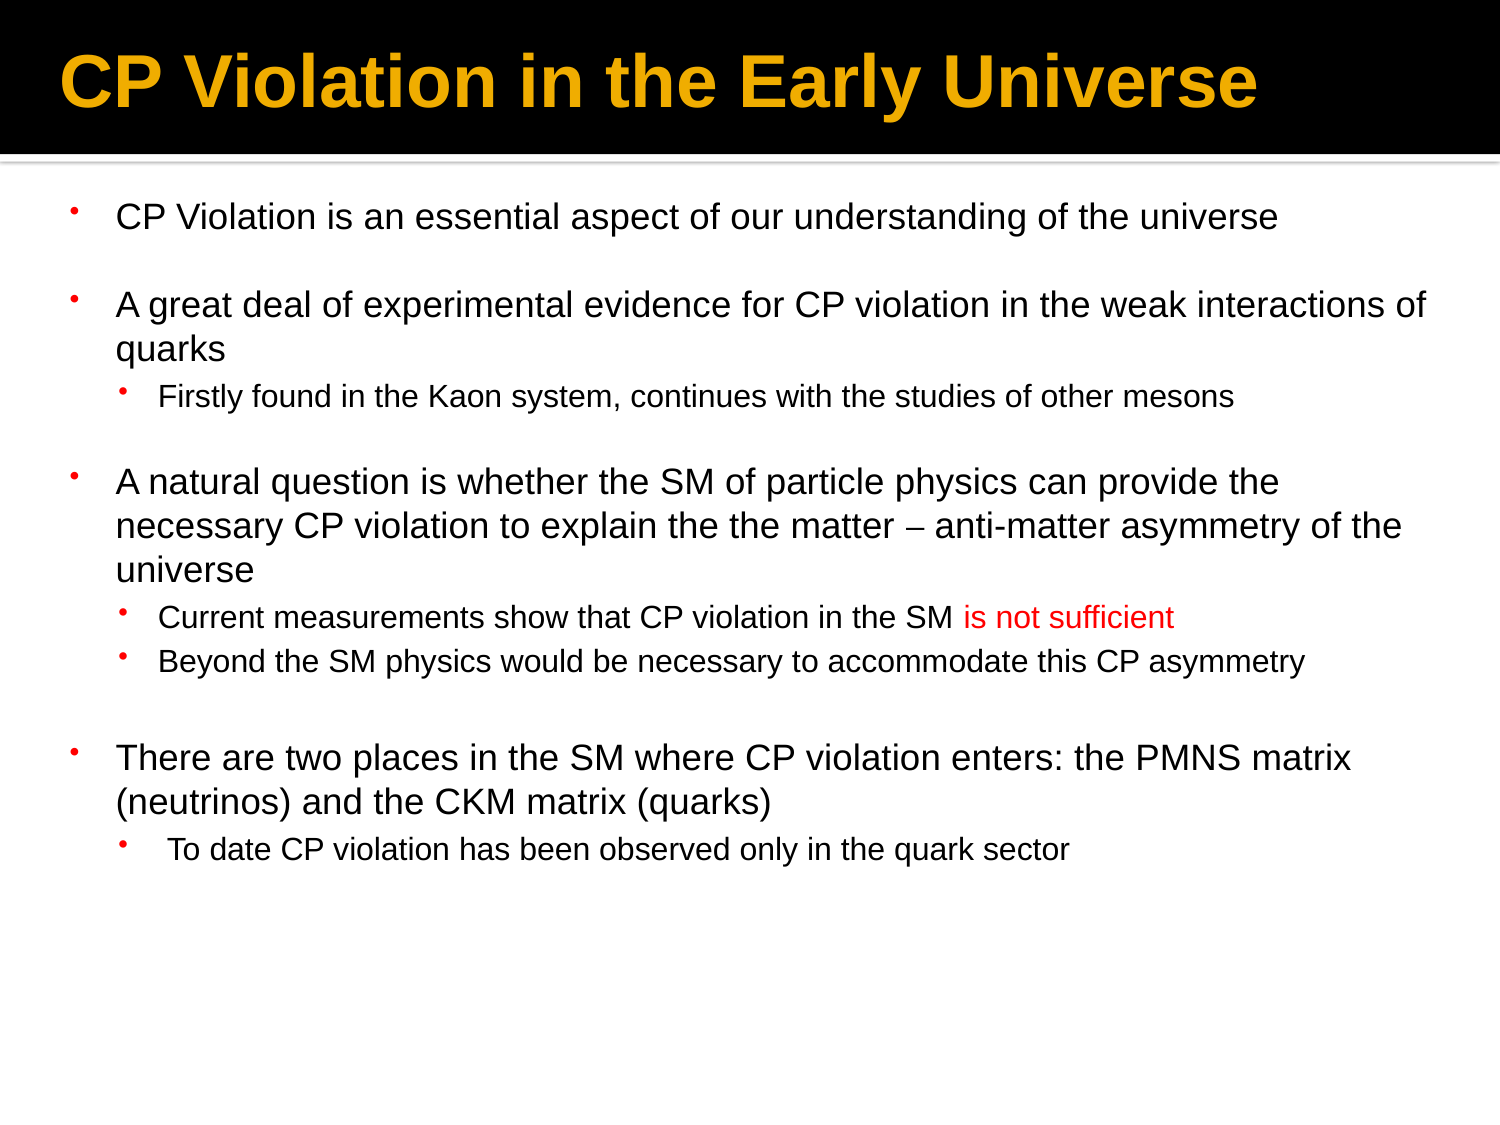

# CP Violation in the Early Universe
CP Violation is an essential aspect of our understanding of the universe

A great deal of experimental evidence for CP violation in the weak interactions of quarks
Firstly found in the Kaon system, continues with the studies of other mesons

A natural question is whether the SM of particle physics can provide the necessary CP violation to explain the the matter – anti-matter asymmetry of the universe
Current measurements show that CP violation in the SM is not sufficient
Beyond the SM physics would be necessary to accommodate this CP asymmetry

There are two places in the SM where CP violation enters: the PMNS matrix (neutrinos) and the CKM matrix (quarks)
 To date CP violation has been observed only in the quark sector